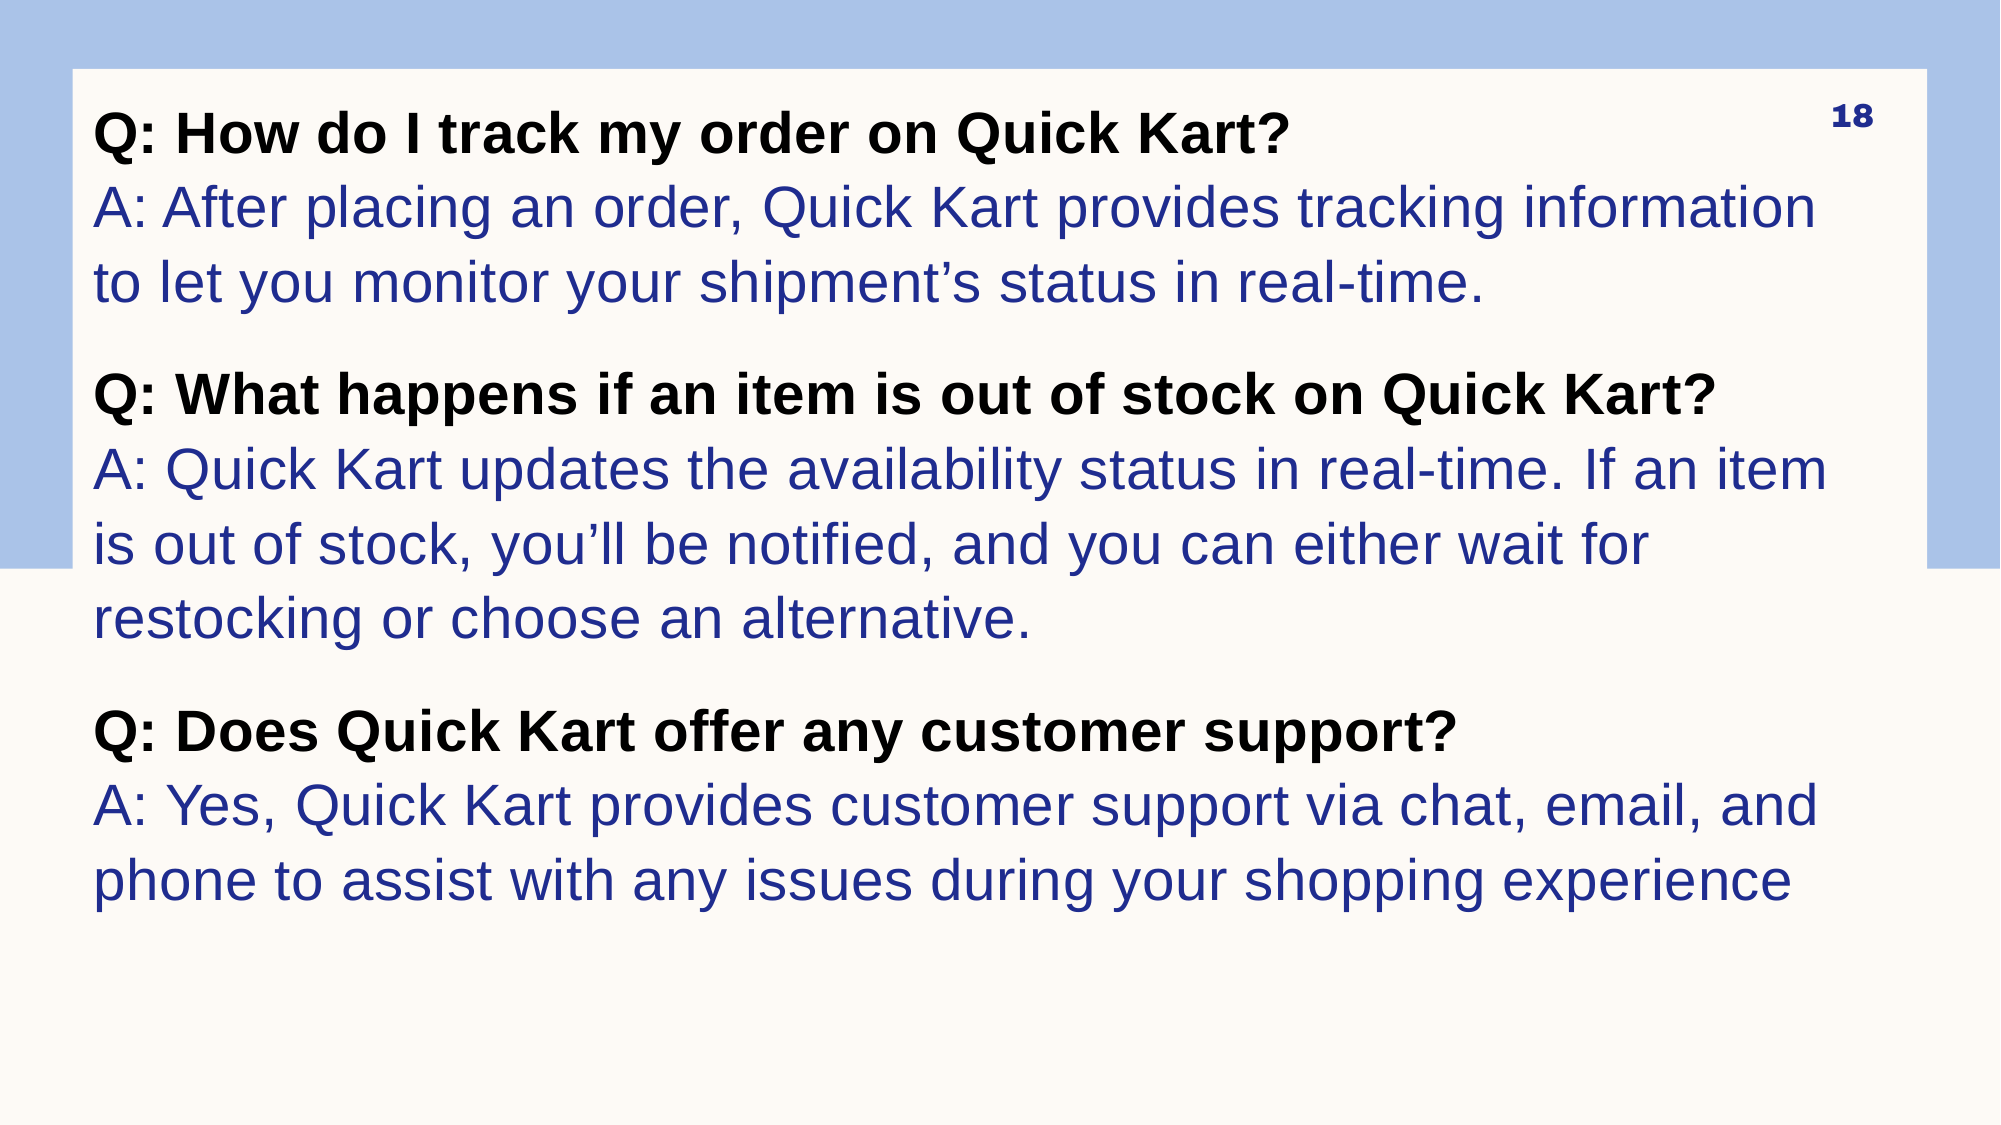

Q: How do I track my order on Quick Kart?
A: After placing an order, Quick Kart provides tracking information to let you monitor your shipment’s status in real-time.
Q: What happens if an item is out of stock on Quick Kart?
A: Quick Kart updates the availability status in real-time. If an item is out of stock, you’ll be notified, and you can either wait for restocking or choose an alternative.
Q: Does Quick Kart offer any customer support?
A: Yes, Quick Kart provides customer support via chat, email, and phone to assist with any issues during your shopping experience
18